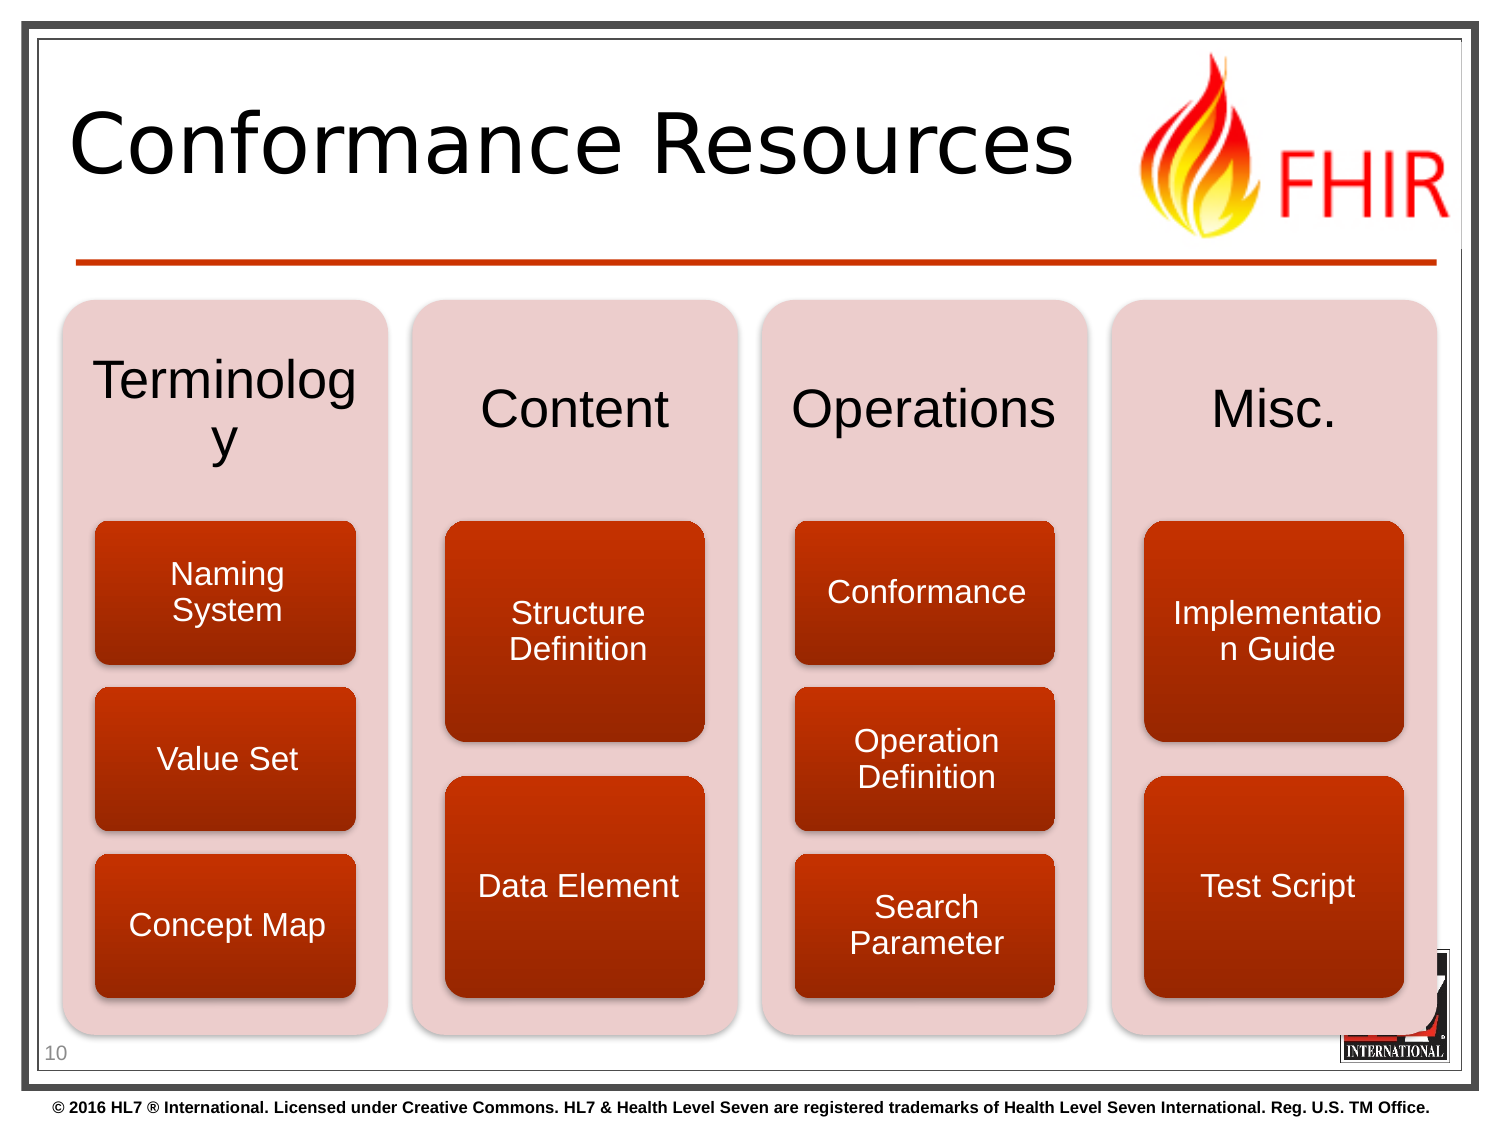

# Conformance Resources
Terminology
Naming System
Value Set
Concept Map
Content
Structure Definition
Data Element
Operations
Conformance
Operation Definition
Search Parameter
Misc.
Implementation Guide
Test Script
10